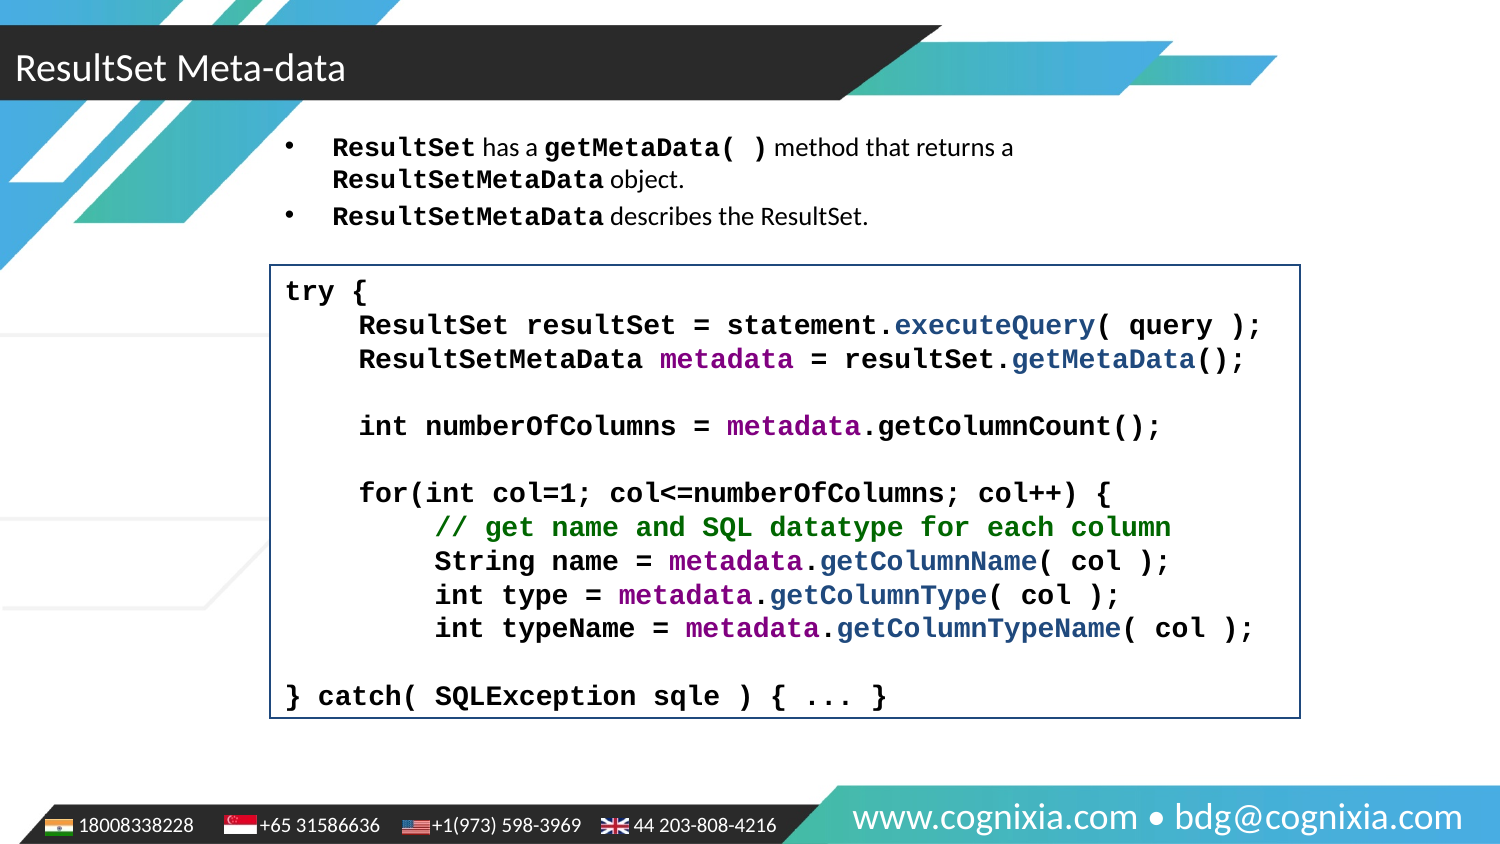

ResultSet Meta-data
ResultSet has a getMetaData( ) method that returns a ResultSetMetaData object.
ResultSetMetaData describes the ResultSet.
try {
	ResultSet resultSet = statement.executeQuery( query );
	ResultSetMetaData metadata = resultSet.getMetaData();

	int numberOfColumns = metadata.getColumnCount();

	for(int col=1; col<=numberOfColumns; col++) {
		// get name and SQL datatype for each column
		String name = metadata.getColumnName( col );
		int type = metadata.getColumnType( col );
		int typeName = metadata.getColumnTypeName( col );

} catch( SQLException sqle ) { ... }